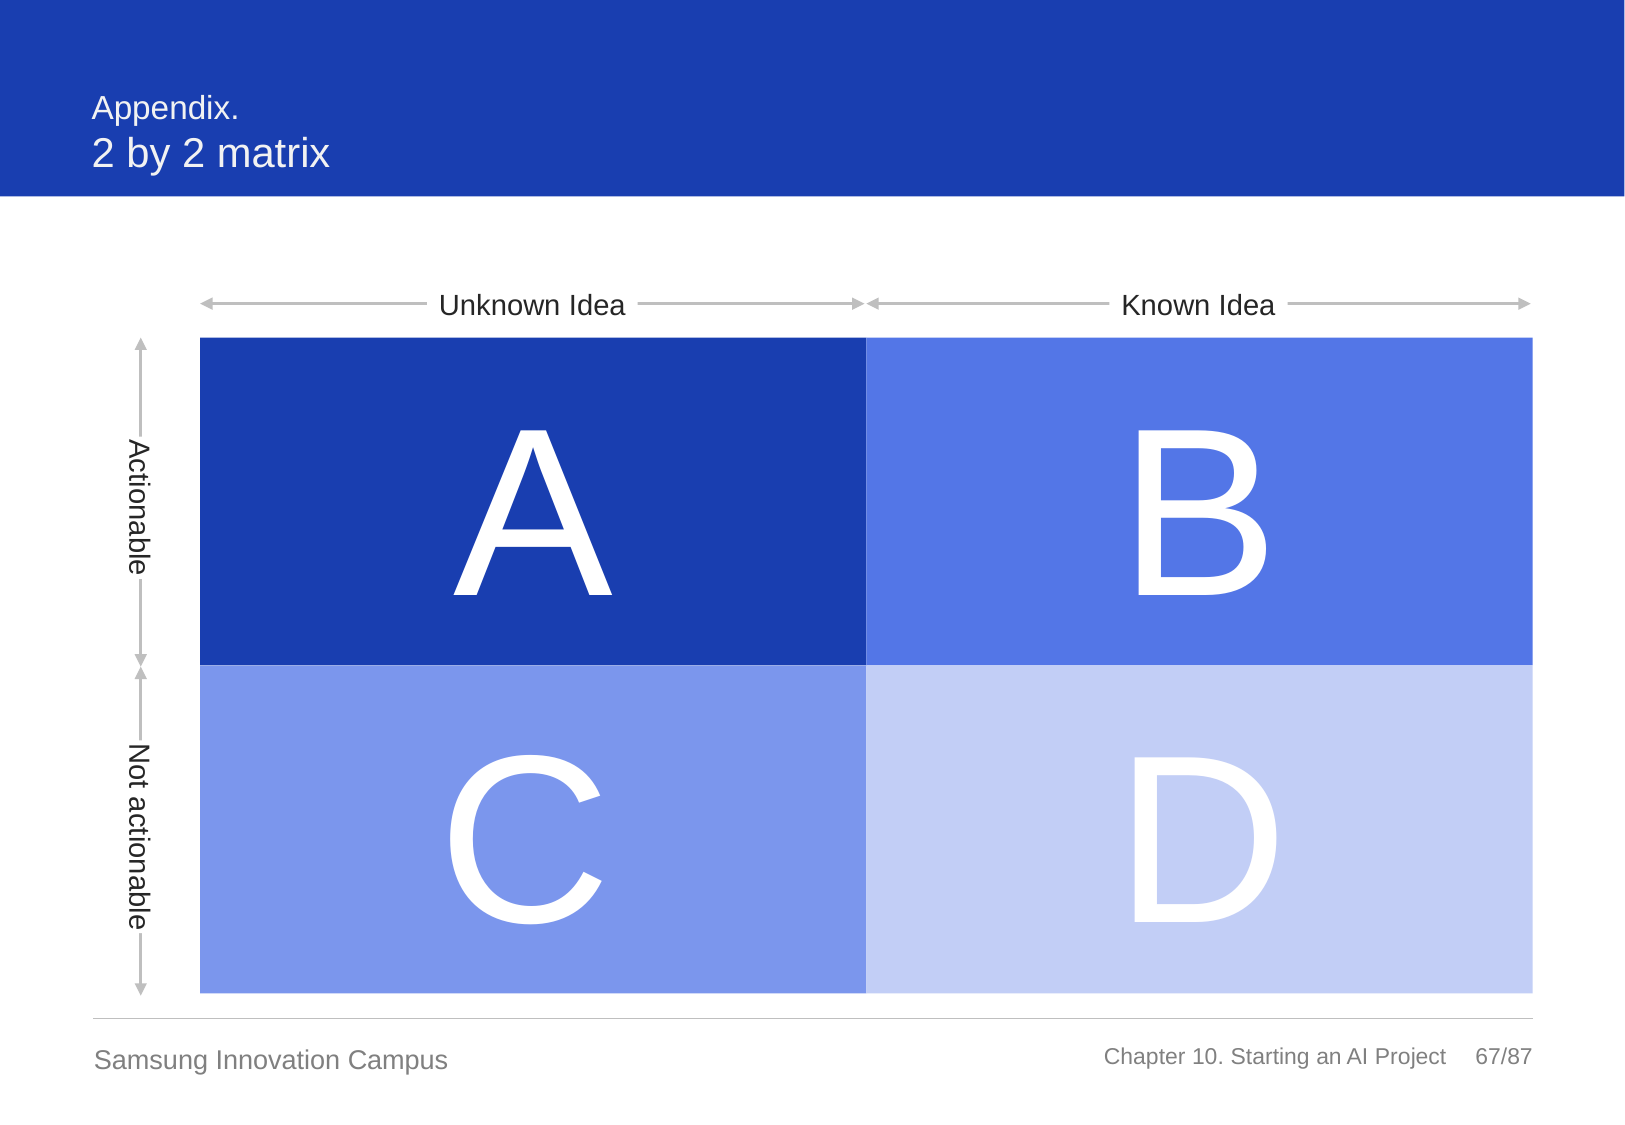

Appendix.
2 by 2 matrix
Unknown Idea
Known Idea
Actionable

A
B

Not actionable
C
D